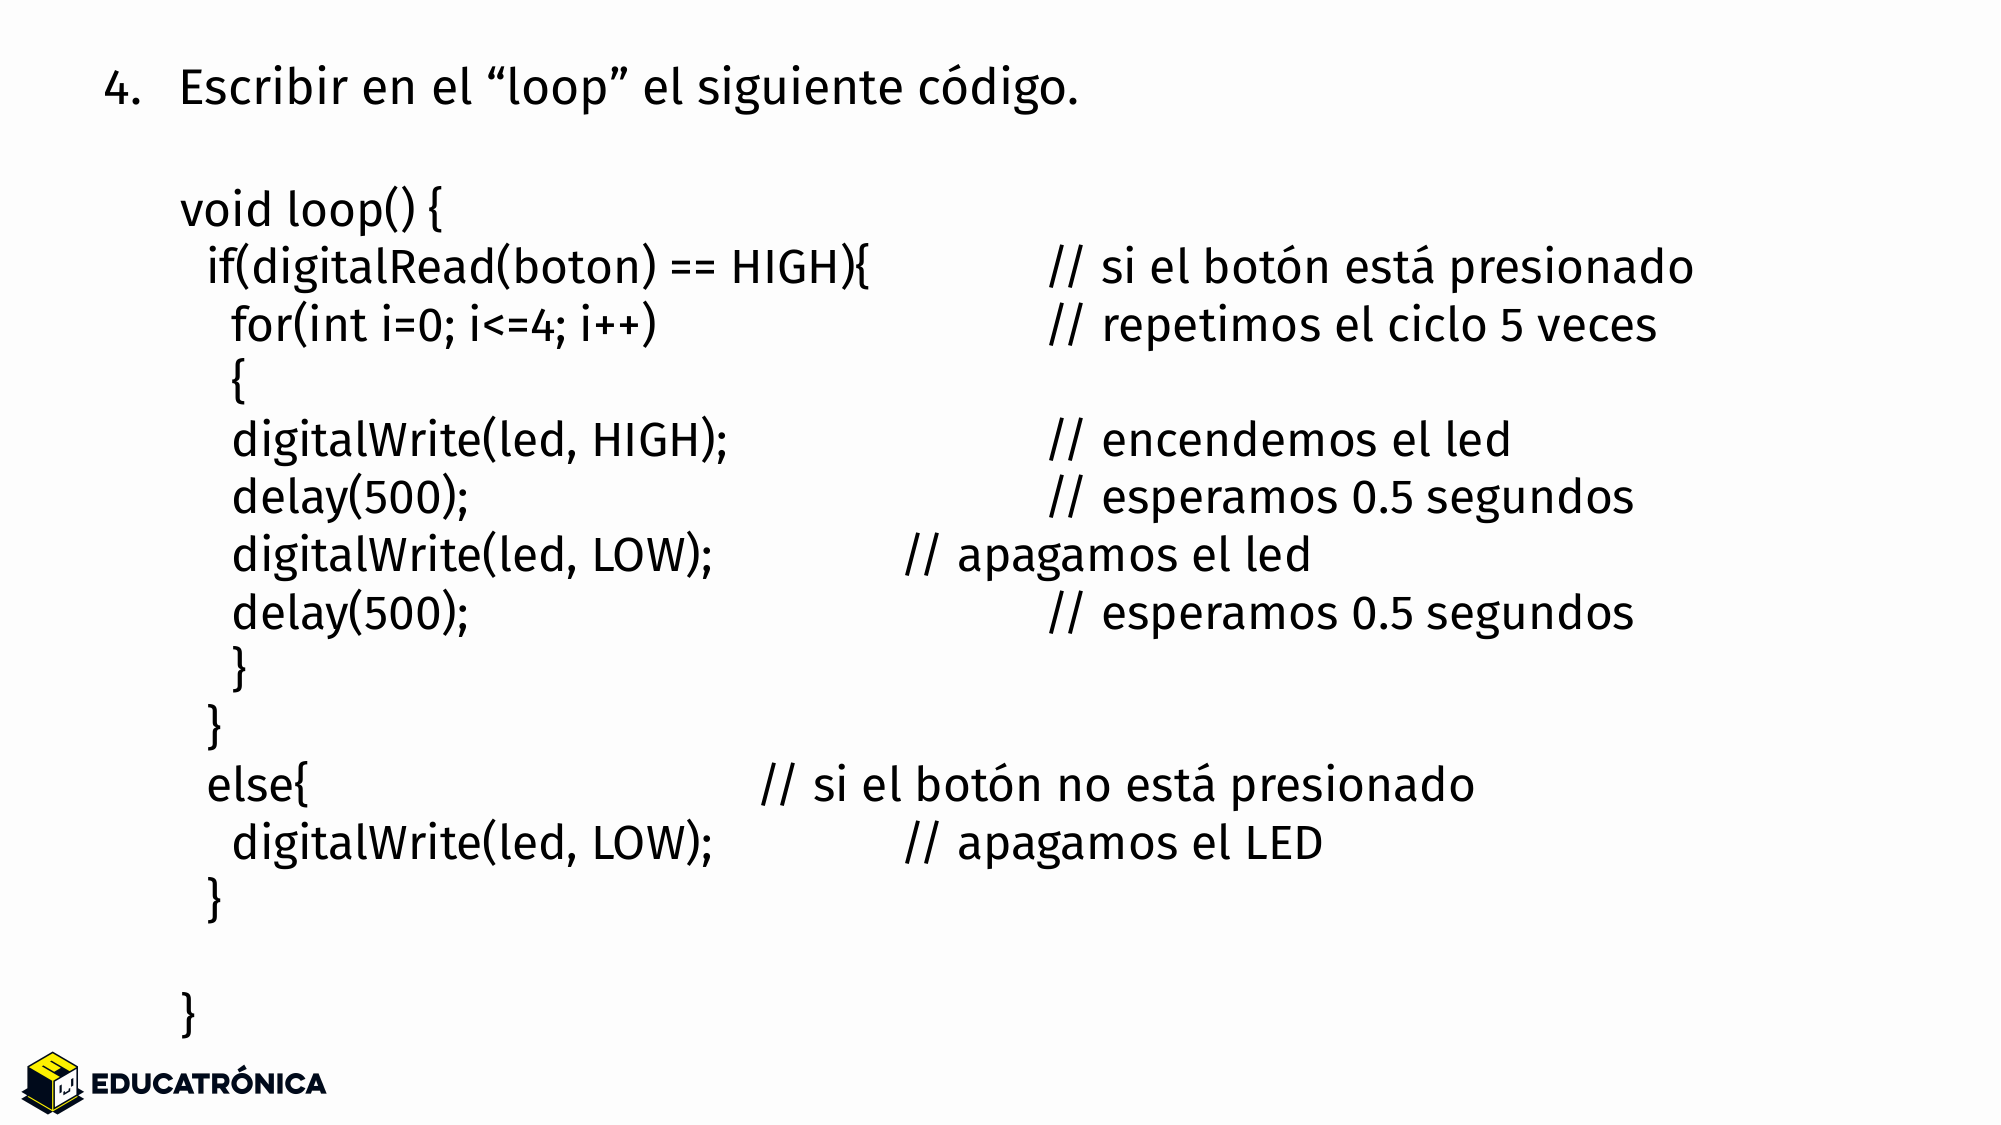

Escribir en el “loop” el siguiente código.

void loop() {
  if(digitalRead(boton) == HIGH){     	// si el botón está presionado
    for(int i=0; i<=4; i++)          		// repetimos el ciclo 5 veces
    {
    digitalWrite(led, HIGH);          		// encendemos el led
    delay(500);                       			// esperamos 0.5 segundos
    digitalWrite(led, LOW);           	// apagamos el led
    delay(500);                       			// esperamos 0.5 segundos
    }
  }
  else{                               			// si el botón no está presionado
    digitalWrite(led, LOW);           	// apagamos el LED
  }

}